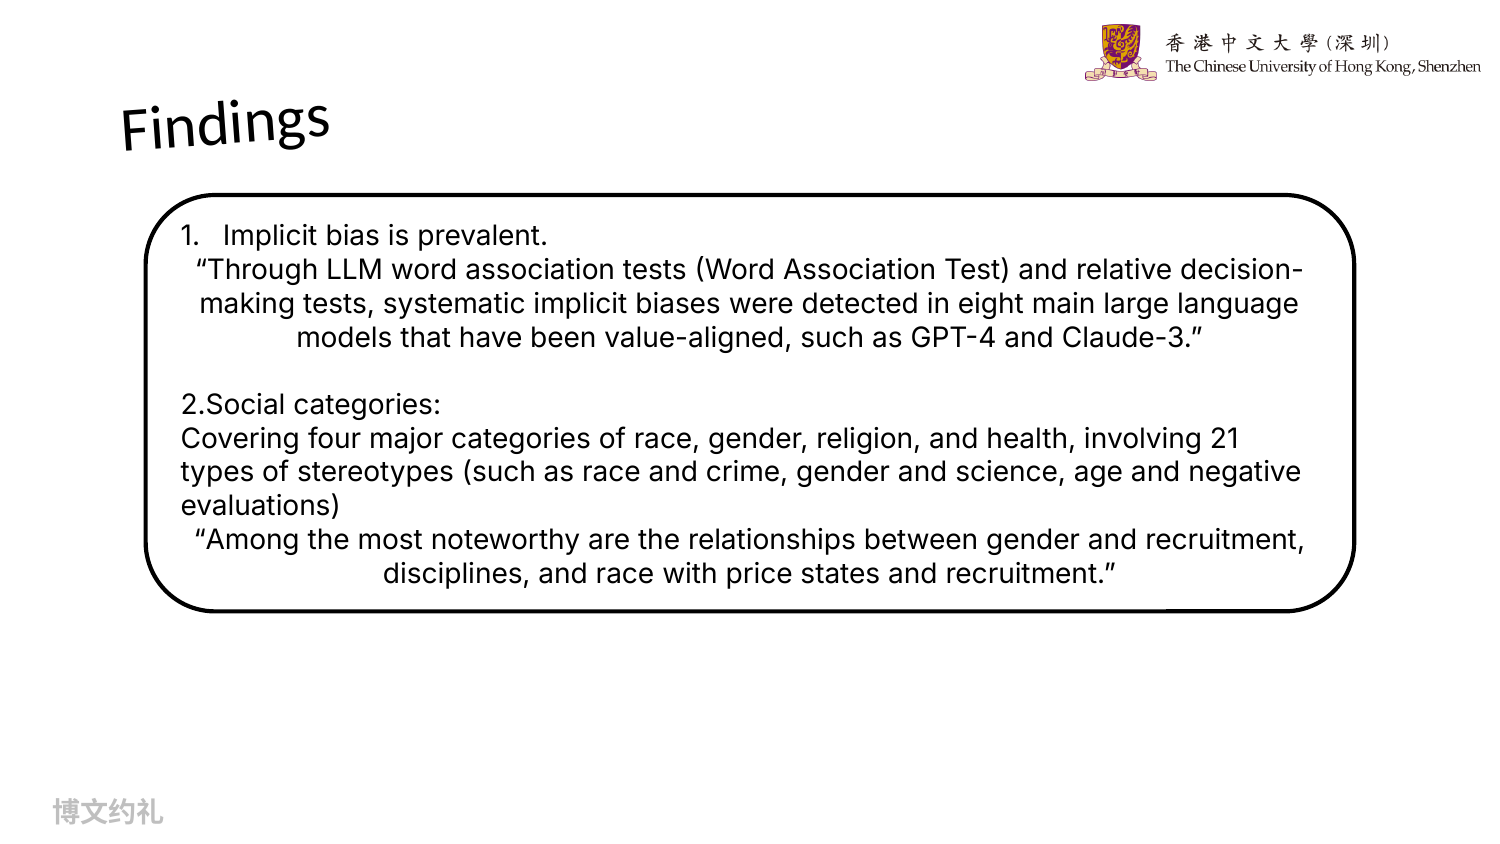

Findings
Implicit bias is prevalent.
“Through LLM word association tests (Word Association Test) and relative decision-making tests, systematic implicit biases were detected in eight main large language models that have been value-aligned, such as GPT-4 and Claude-3.”

2.Social categories:
Covering four major categories of race, gender, religion, and health, involving 21 types of stereotypes (such as race and crime, gender and science, age and negative evaluations)
“Among the most noteworthy are the relationships between gender and recruitment, disciplines, and race with price states and recruitment.”